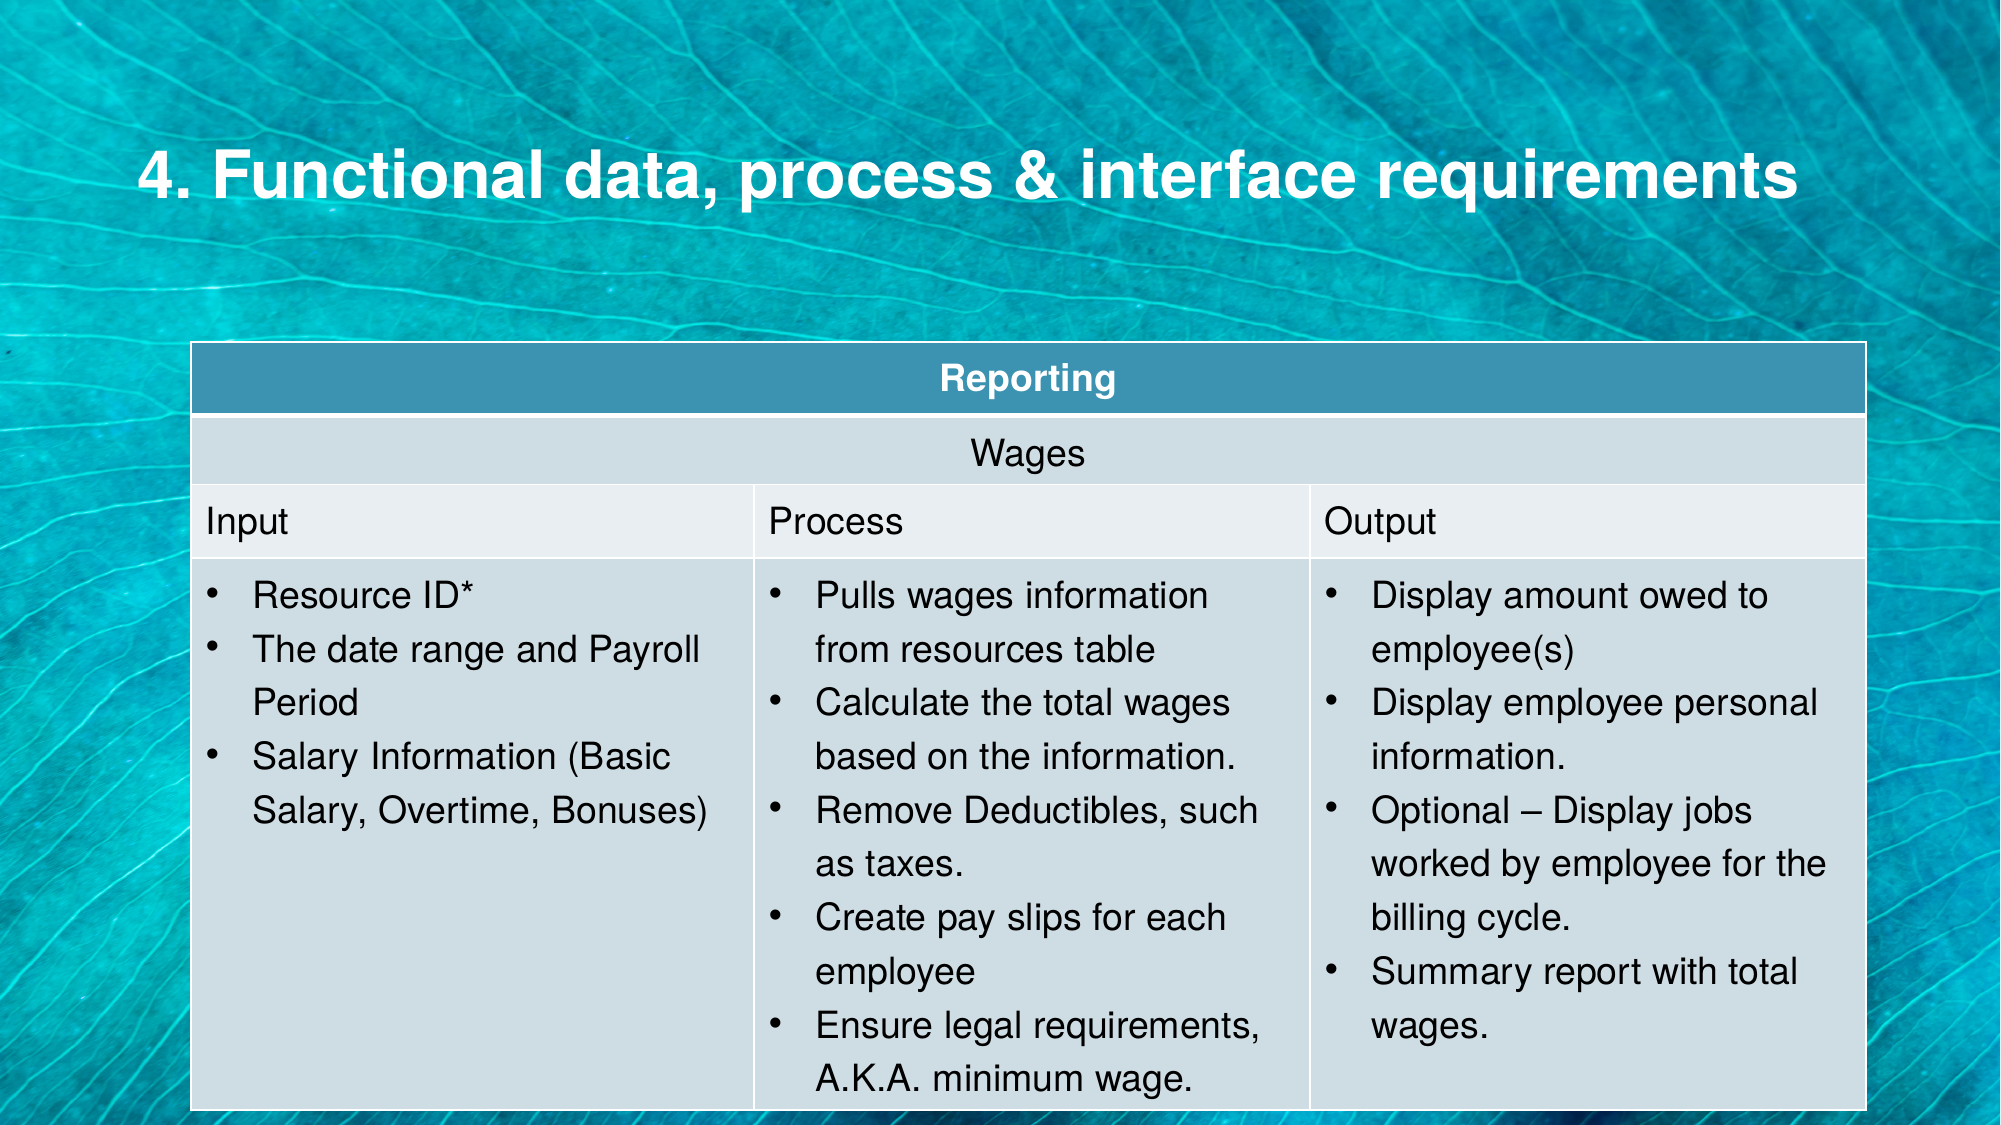

4. Functional data, process & interface requirements
| Reporting |  |  |
| --- | --- | --- |
| Wages |  |  |
| Input | Process | Output |
| Resource ID\* The date range and Payroll Period Salary Information (Basic Salary, Overtime, Bonuses) | Pulls wages information from resources table Calculate the total wages based on the information. Remove Deductibles, such as taxes.  Create pay slips for each employee Ensure legal requirements, A.K.A. minimum wage. | Display amount owed to employee(s) Display employee personal information. Optional – Display jobs worked by employee for the billing cycle. Summary report with total wages. |